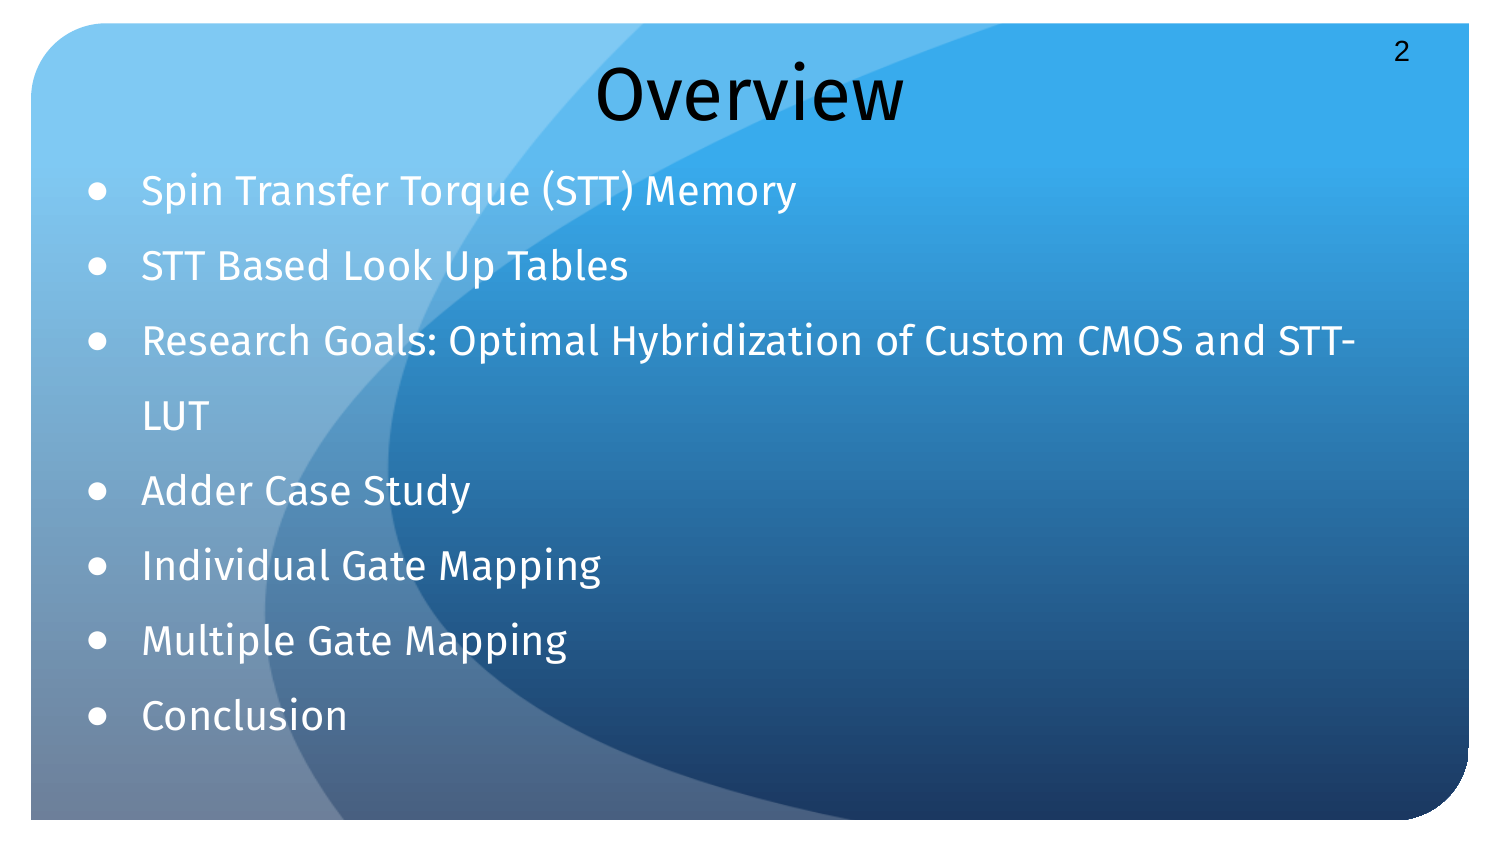

2
# Overview
Spin Transfer Torque (STT) Memory
STT Based Look Up Tables
Research Goals: Optimal Hybridization of Custom CMOS and STT-LUT
Adder Case Study
Individual Gate Mapping
Multiple Gate Mapping
Conclusion